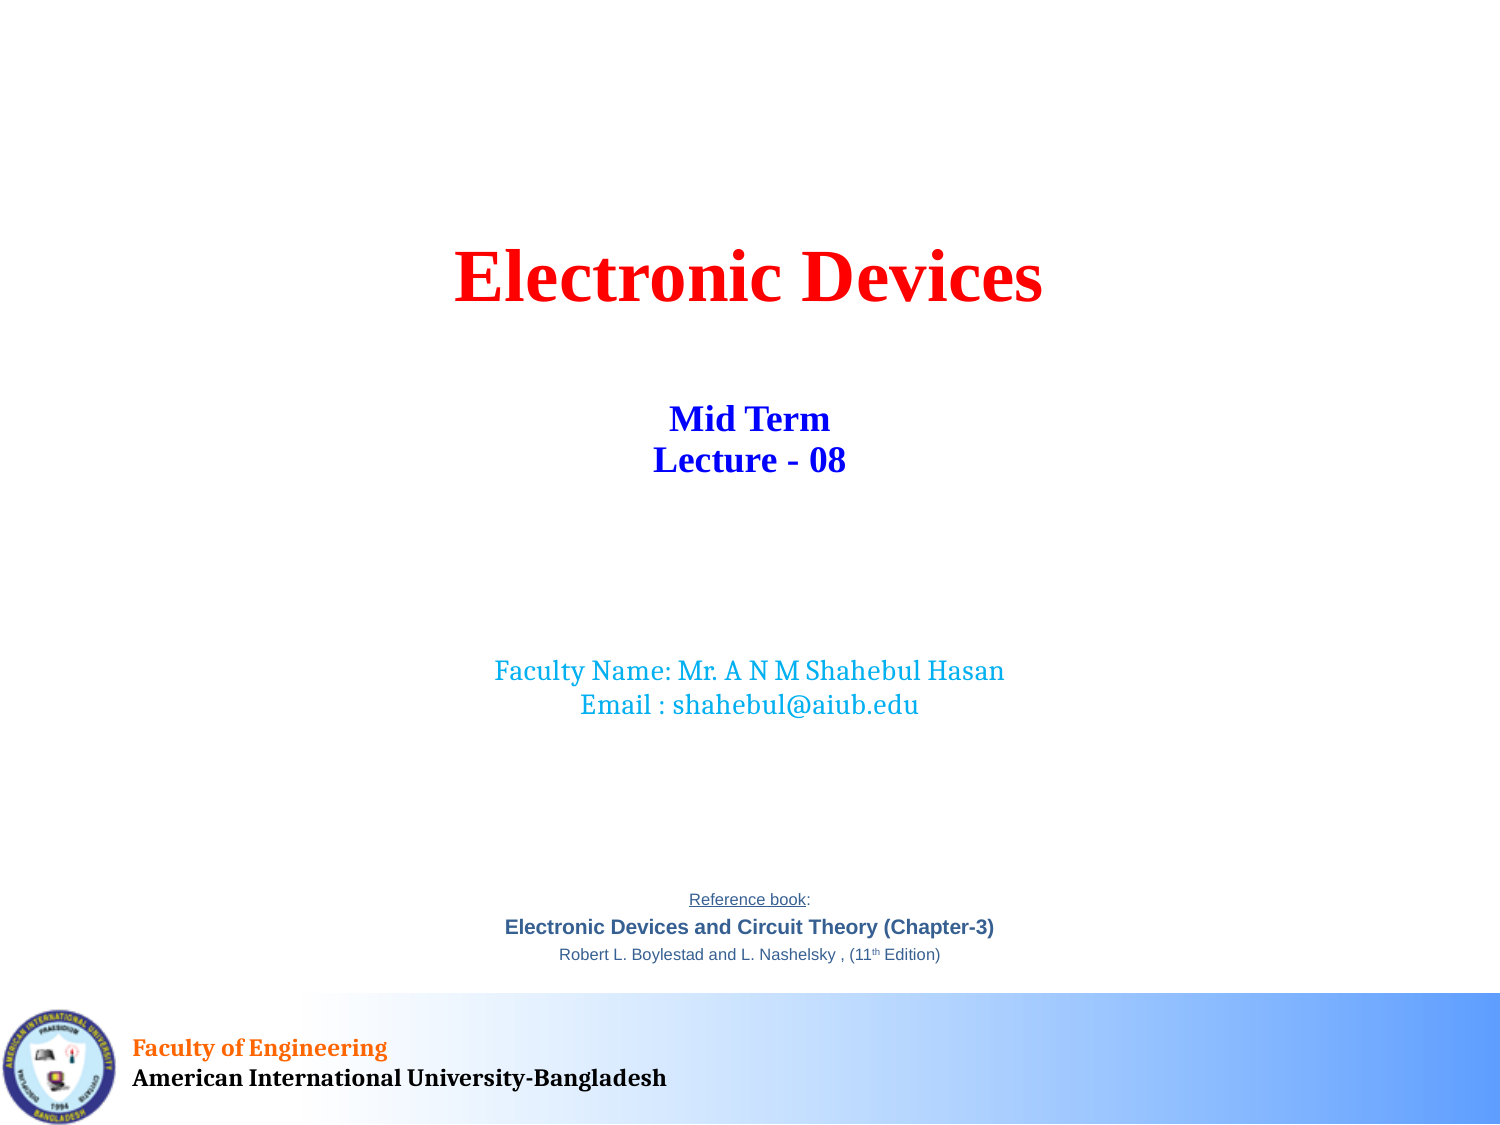

Electronic Devices
Mid Term
Lecture - 08
Faculty Name: Mr. A N M Shahebul Hasan
Email : shahebul@aiub.edu
Reference book:
Electronic Devices and Circuit Theory (Chapter-3)
Robert L. Boylestad and L. Nashelsky , (11th Edition)